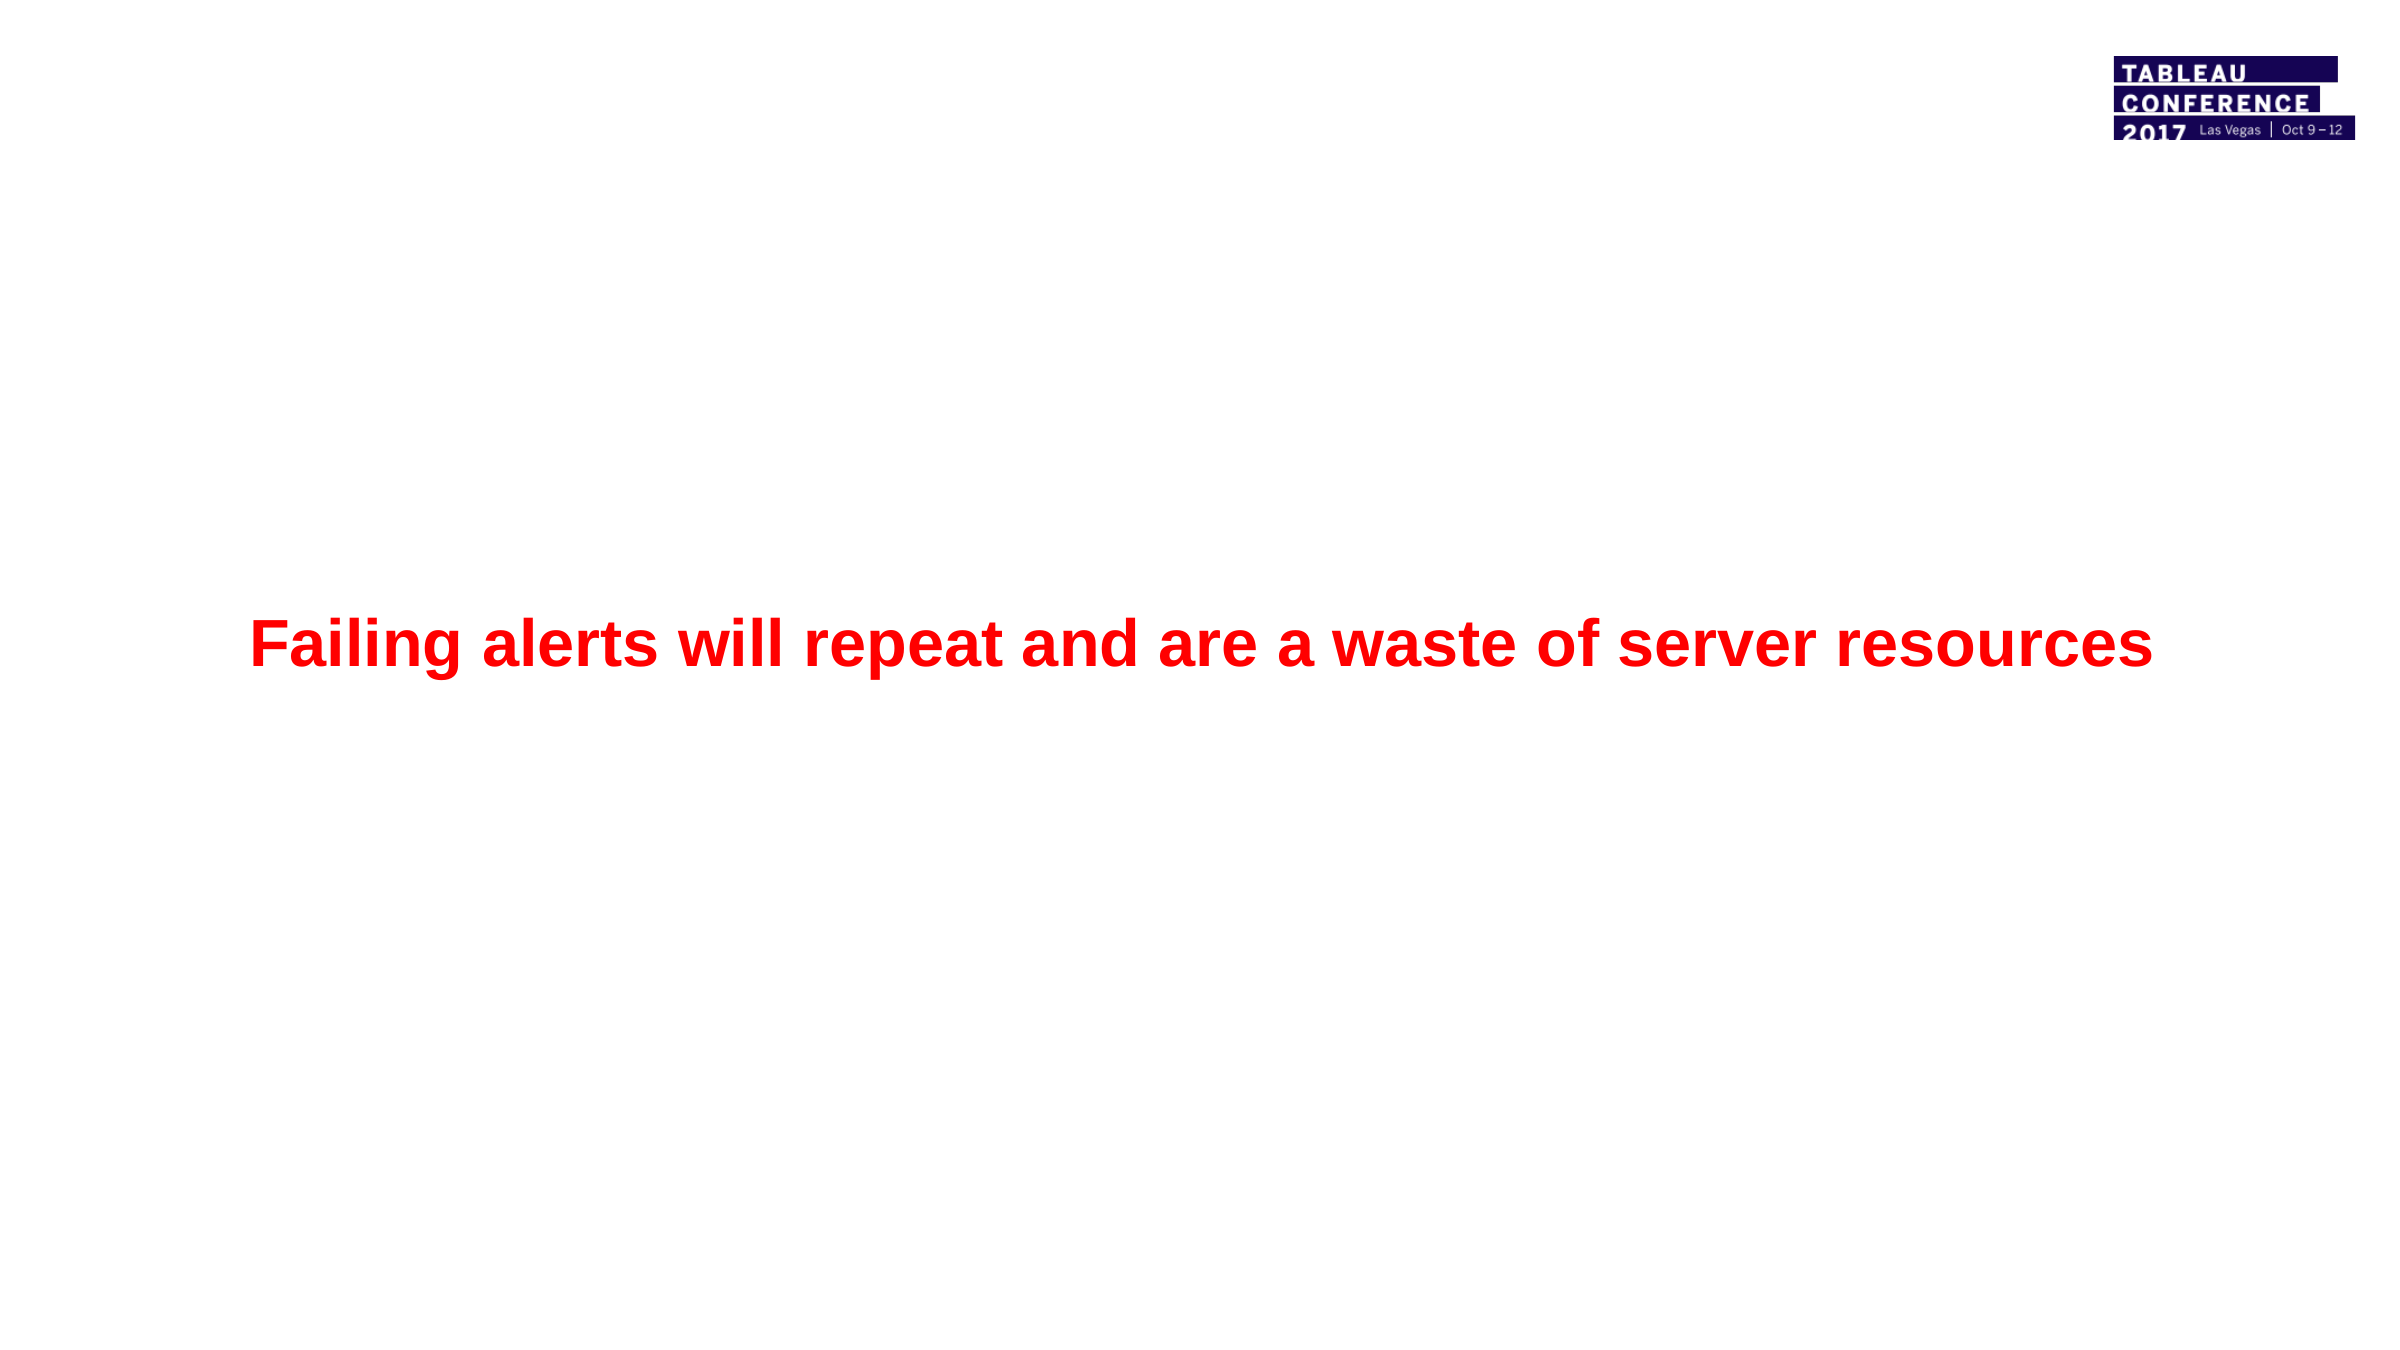

Failing alerts will repeat and are a waste of server resources